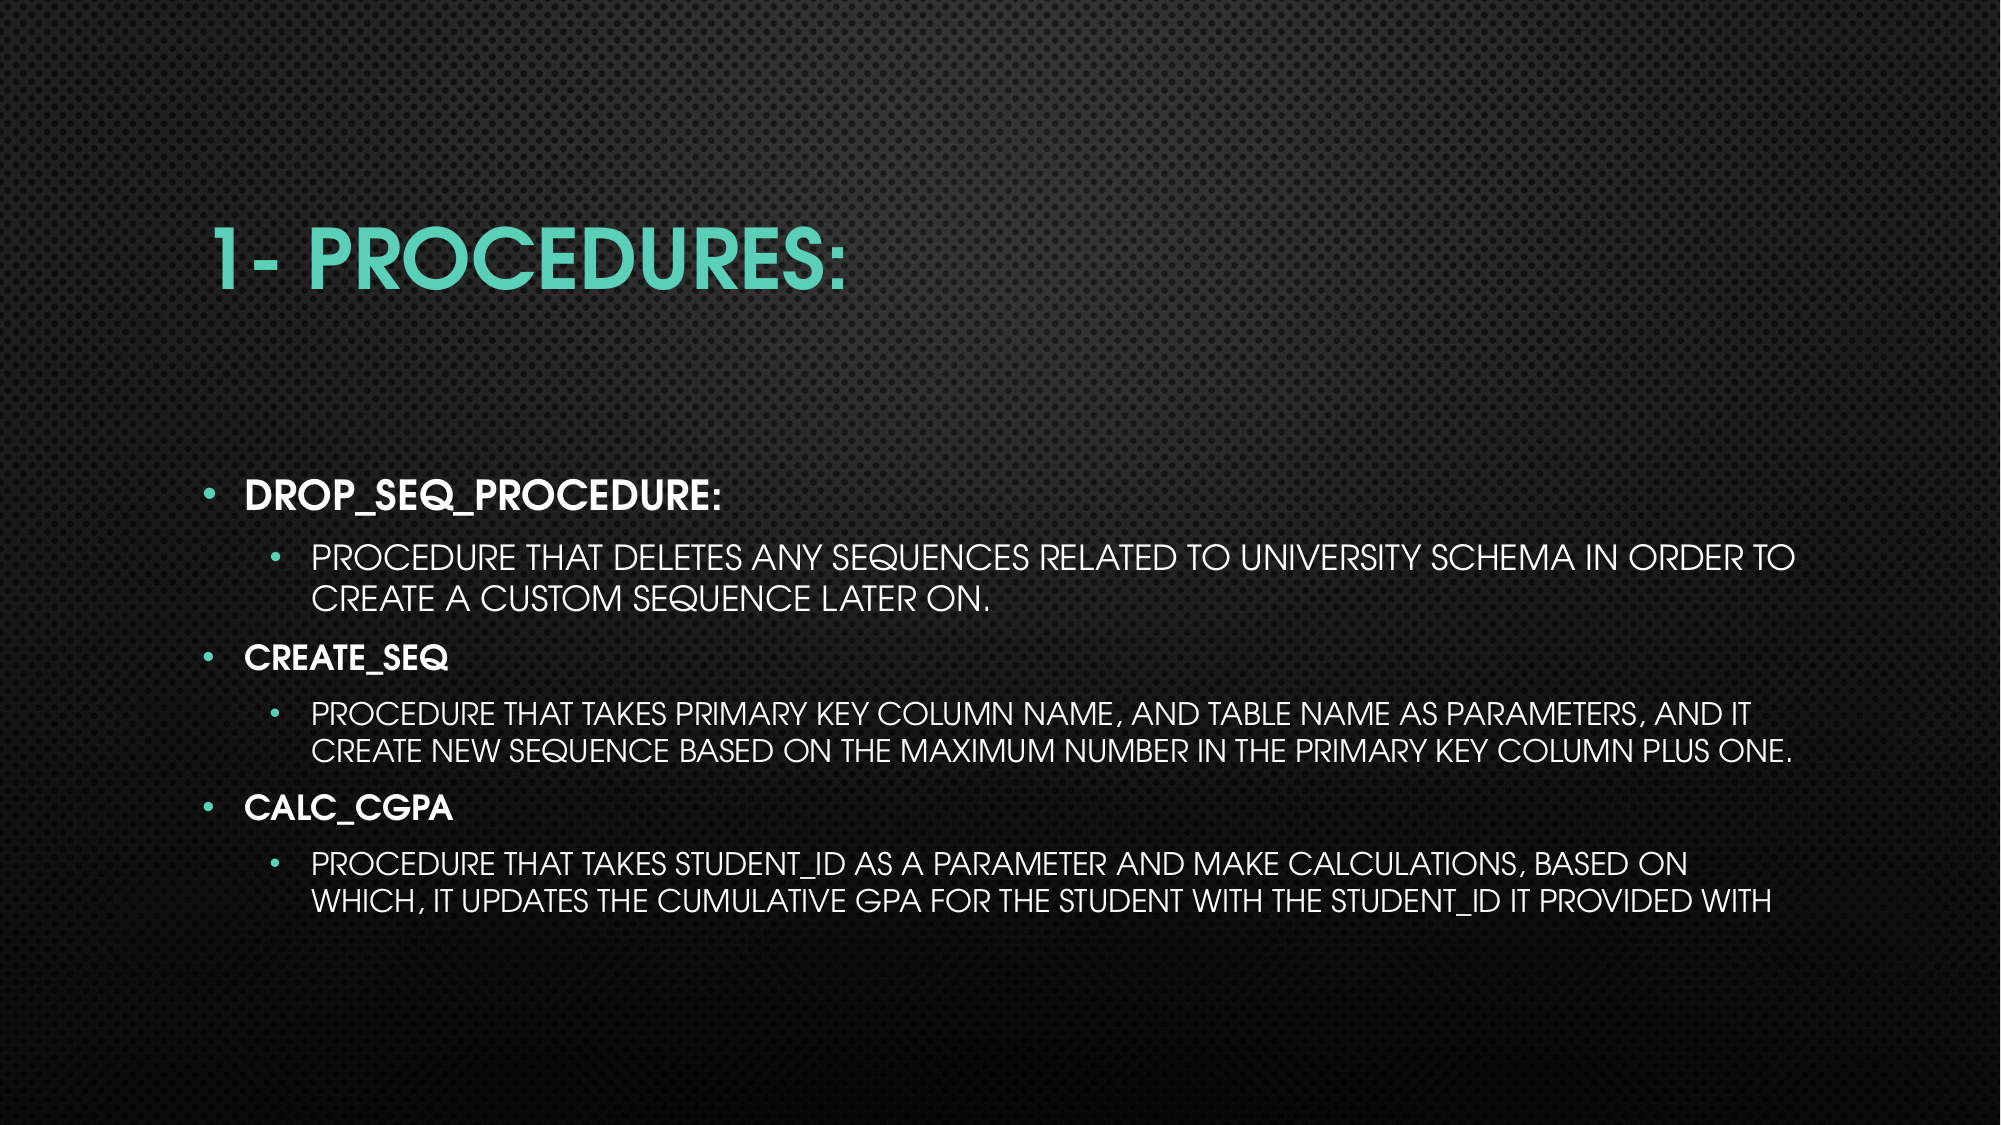

# 1- Procedures:
DROP_SEQ_PROCEDURE:
Procedure that deletes any sequences related to university schema in order to create a custom sequence later on.
CREATE_SEQ
Procedure that takes primary key column name, and table name as parameters, and it create new sequence based on the maximum number in the primary key column plus one.
CALC_CGPA
Procedure that takes Student_ID as a parameter and make calculations, based on which, it updates the cumulative GPA for the student with the Student_ID it provided with